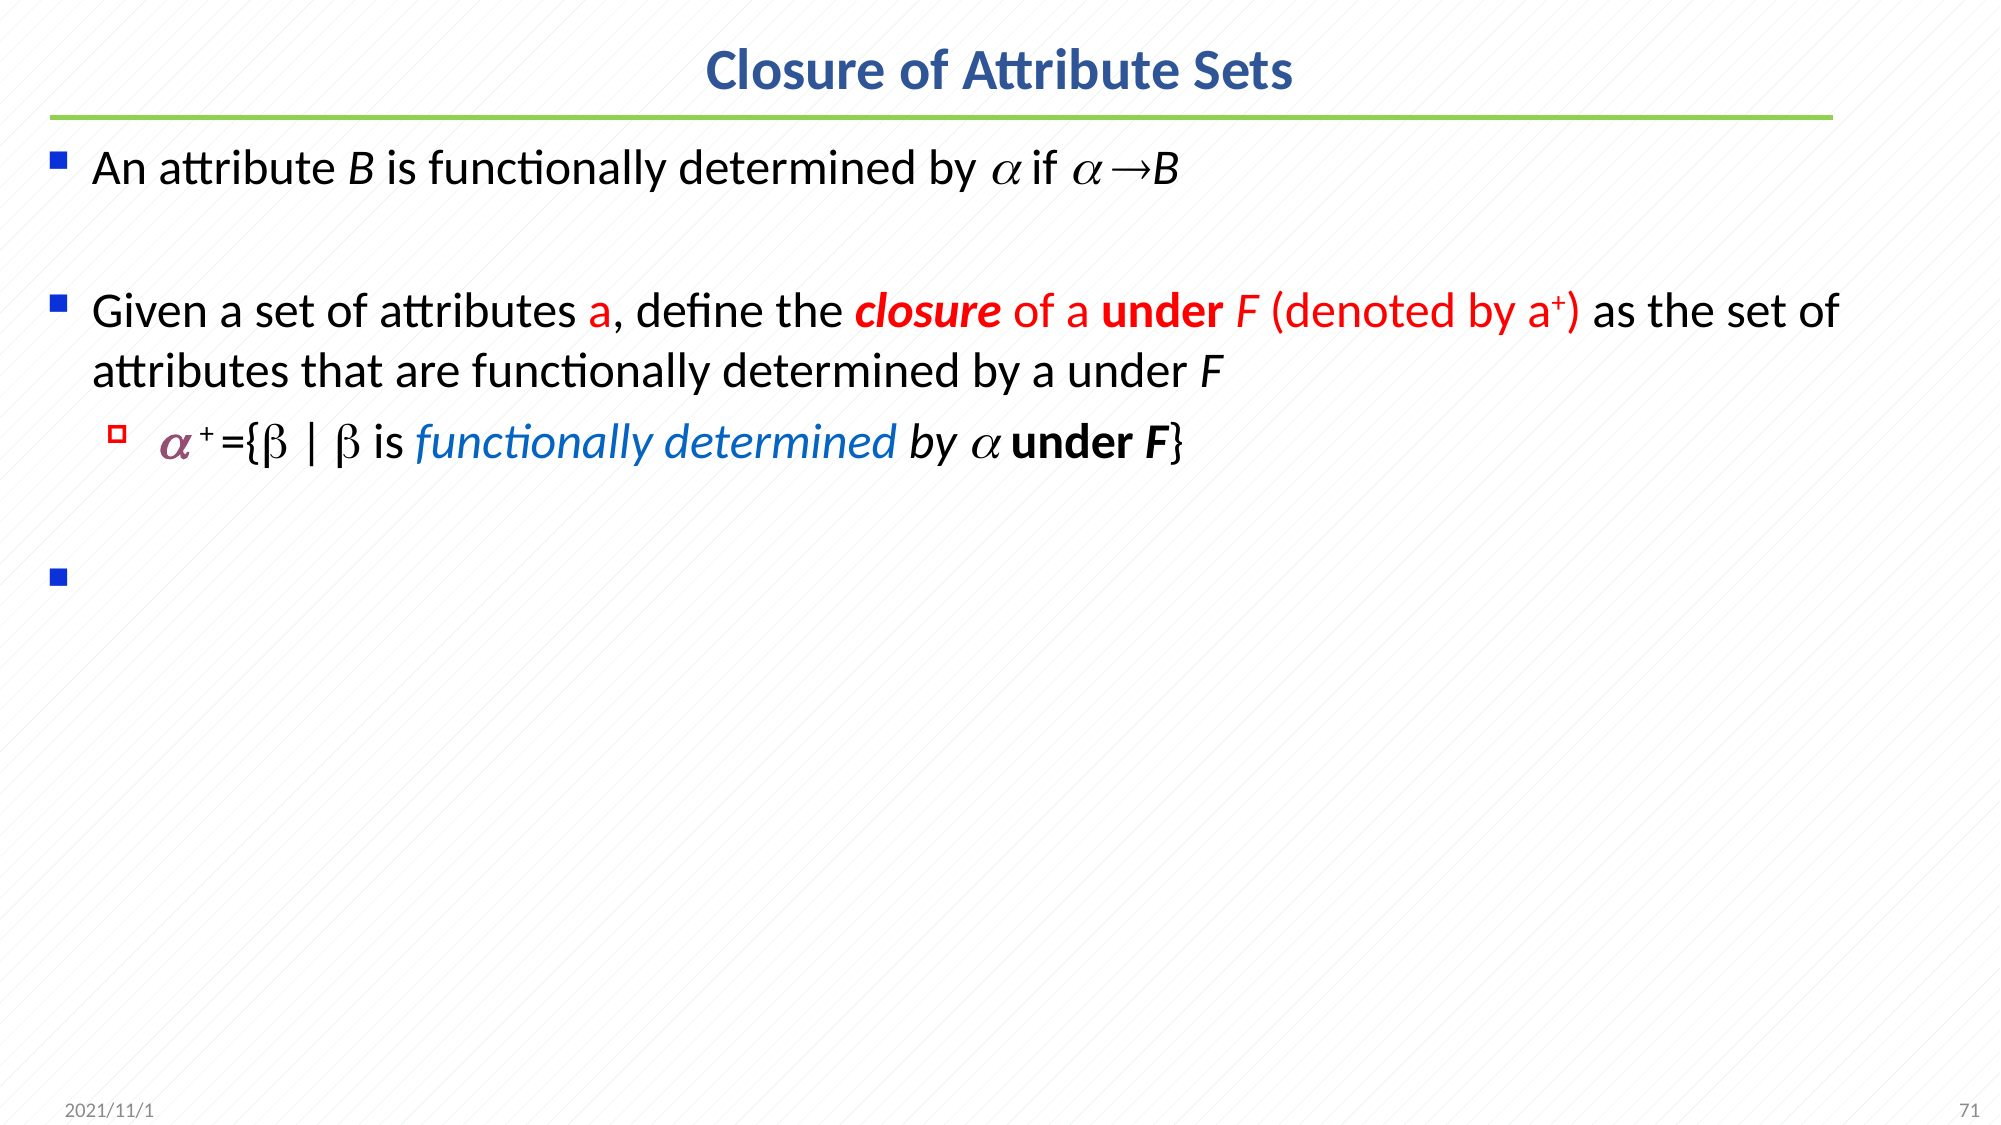

# Closure of Attribute Sets
An attribute B is functionally determined by α if α →B

Given a set of attributes a, define the closure of a under F (denoted by a+) as the set of attributes that are functionally determined by a under F
 α + ={β | β is functionally determined by α under F}

71
2021/11/1